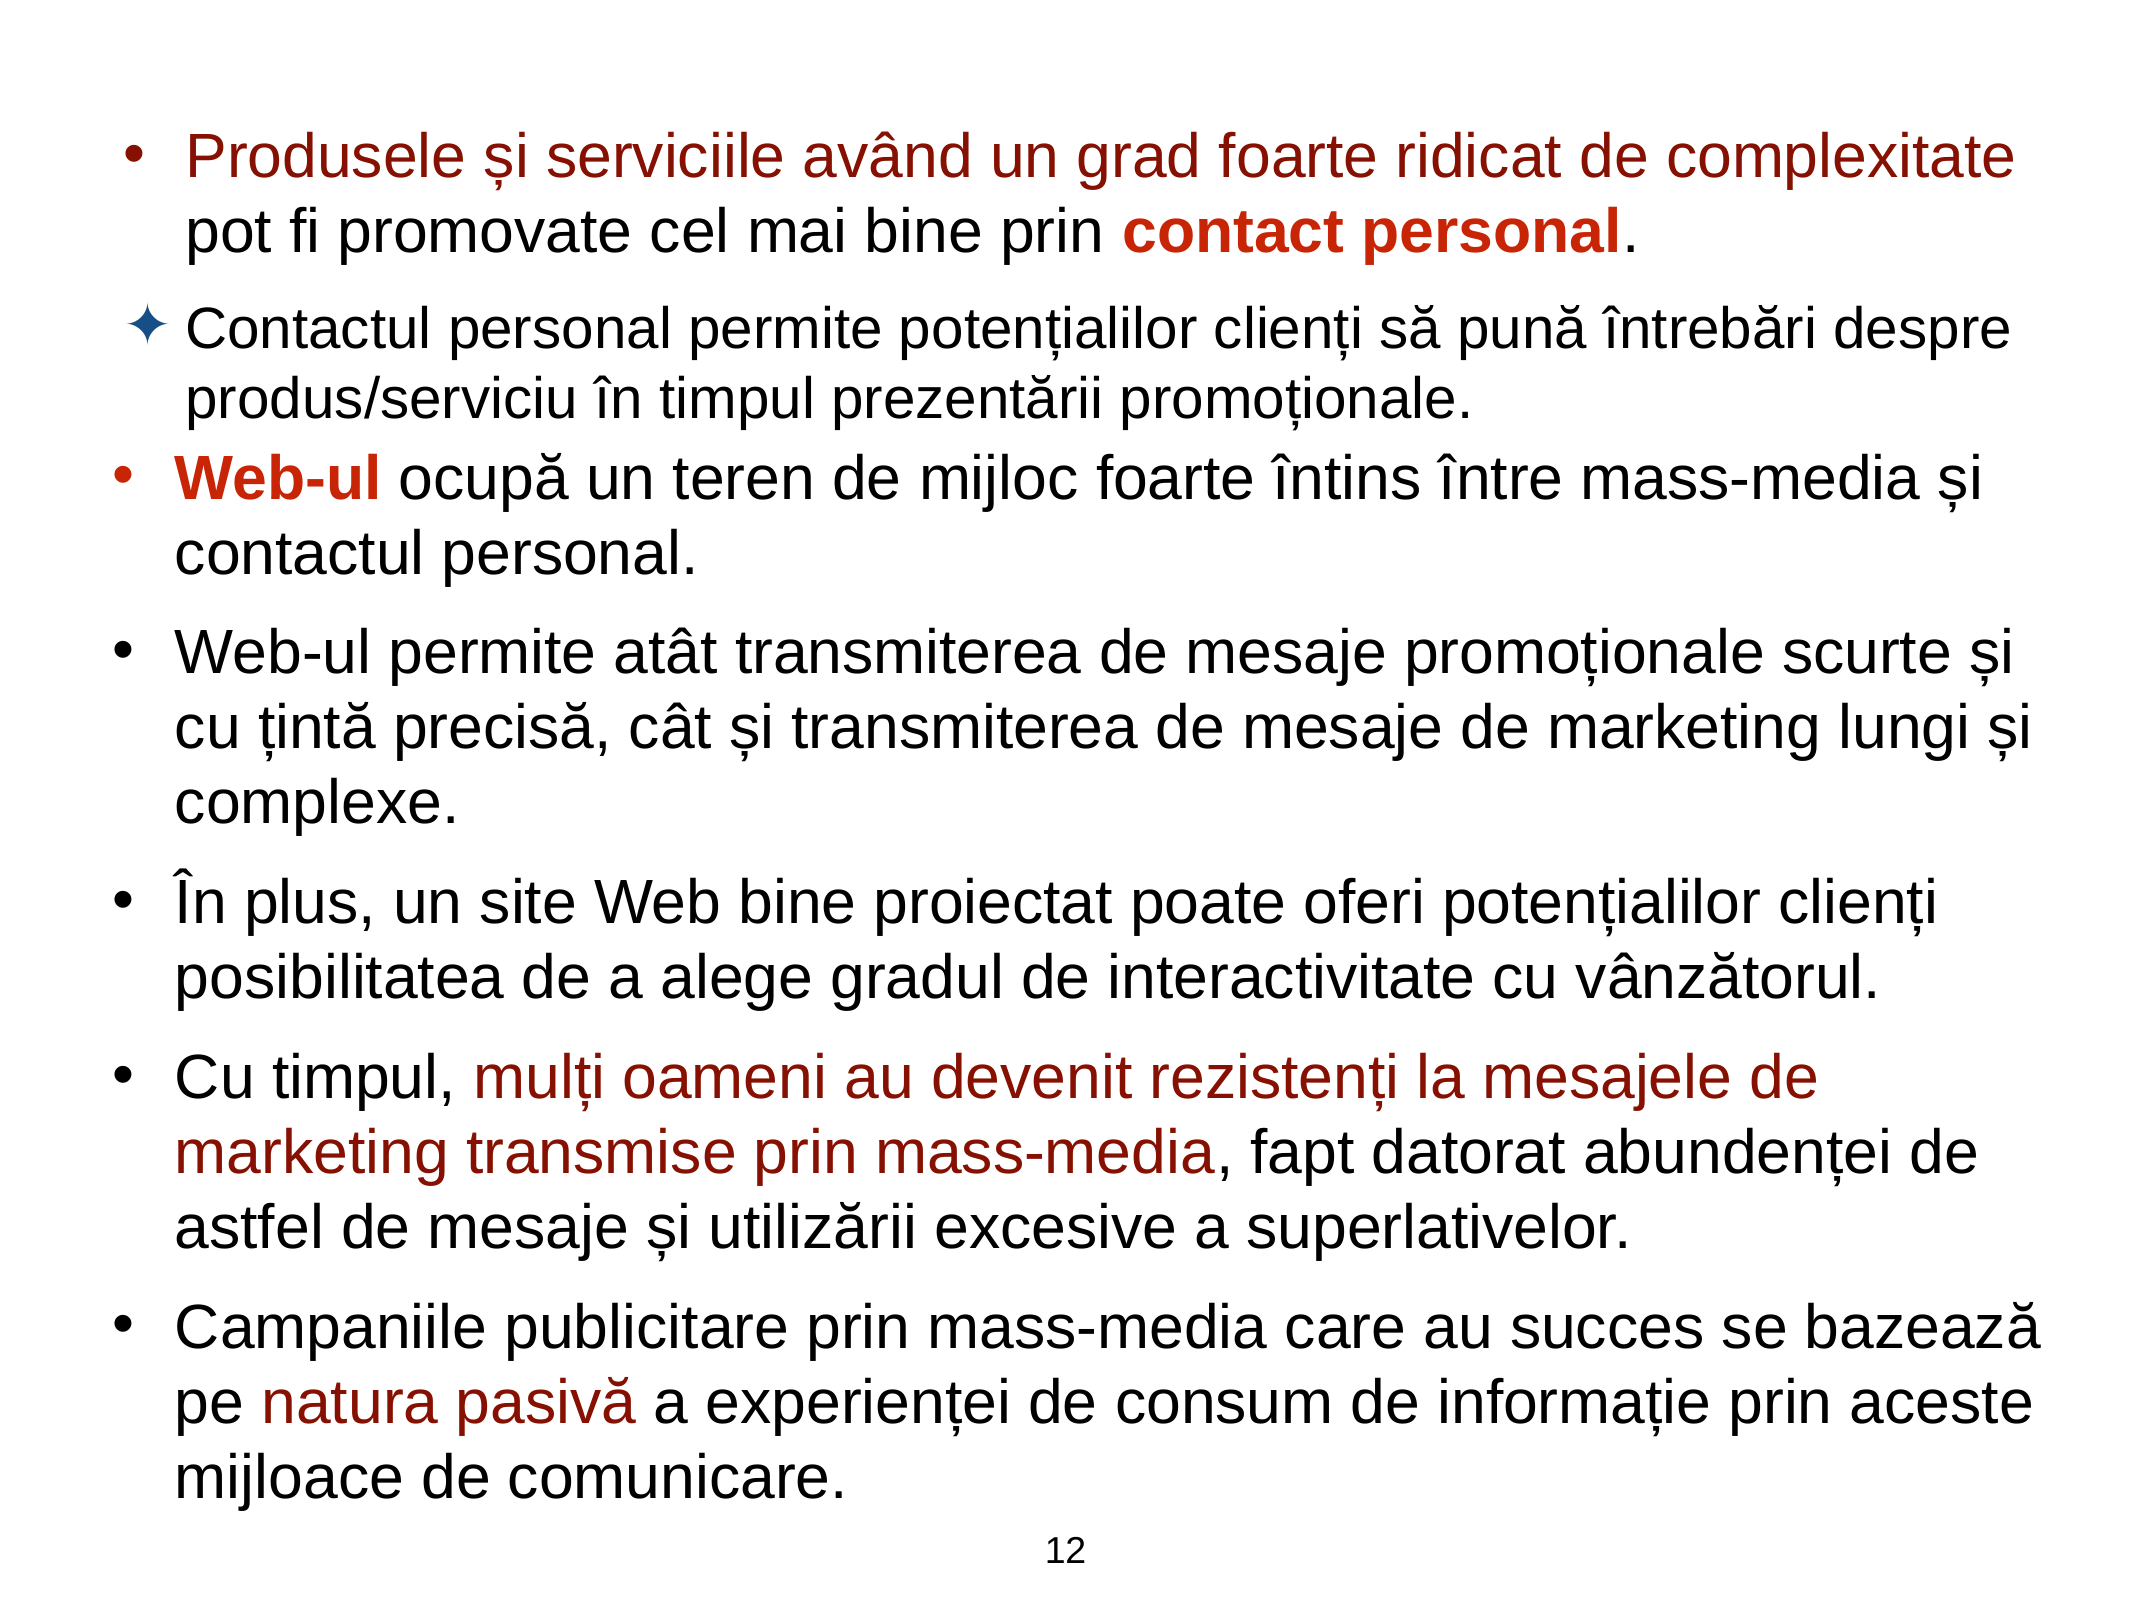

Produsele și serviciile având un grad foarte ridicat de complexitate pot fi promovate cel mai bine prin contact personal.
Contactul personal permite potențialilor clienți să pună întrebări despre produs/serviciu în timpul prezentării promoționale.
Web-ul ocupă un teren de mijloc foarte întins între mass-media și contactul personal.
Web-ul permite atât transmiterea de mesaje promoționale scurte și cu țintă precisă, cât și transmiterea de mesaje de marketing lungi și complexe.
În plus, un site Web bine proiectat poate oferi potențialilor clienți posibilitatea de a alege gradul de interactivitate cu vânzătorul.
Cu timpul, mulți oameni au devenit rezistenți la mesajele de marketing transmise prin mass-media, fapt datorat abundenței de astfel de mesaje și utilizării excesive a superlativelor.
Campaniile publicitare prin mass-media care au succes se bazează pe natura pasivă a experienței de consum de informație prin aceste mijloace de comunicare.
12